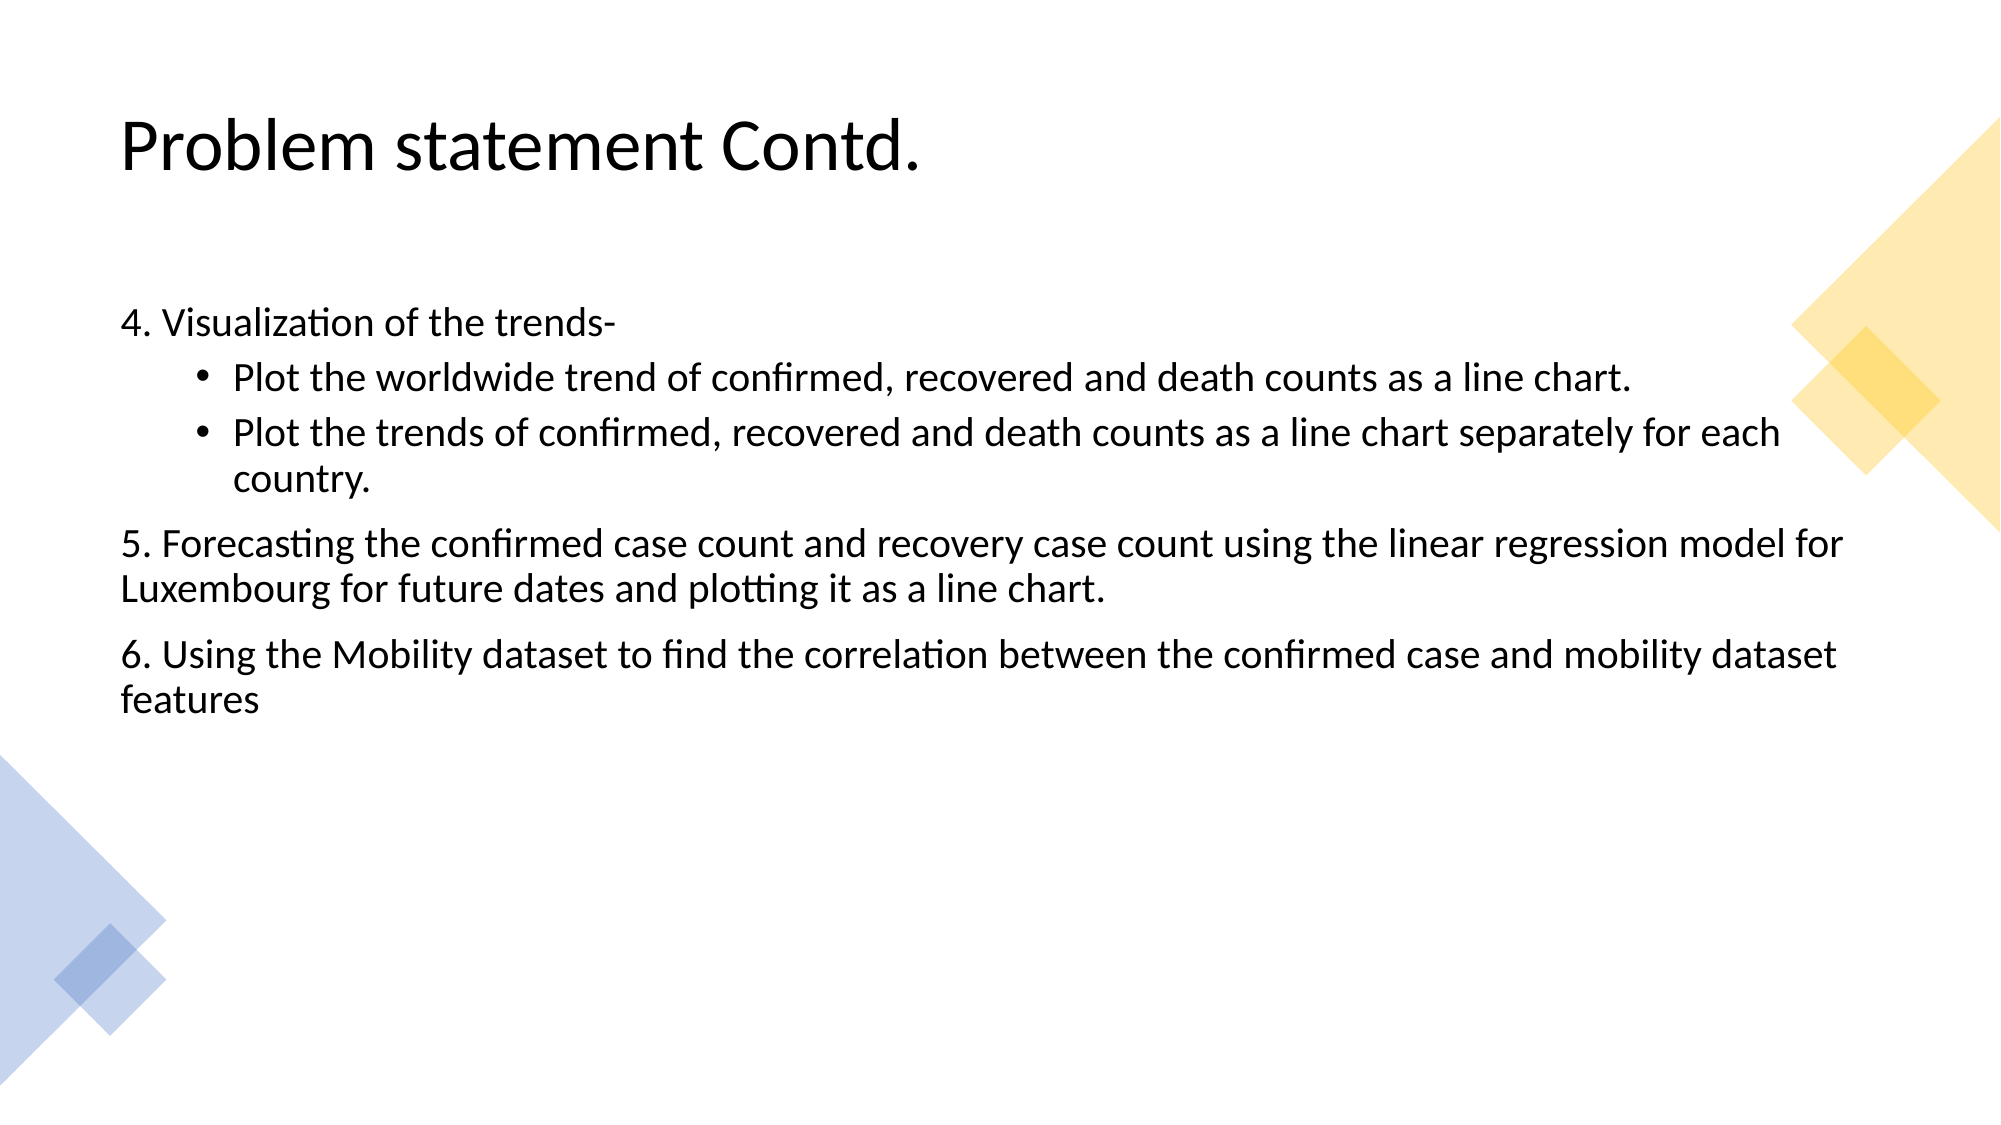

# Problem statement Contd.

4. Visualization of the trends-
Plot the worldwide trend of confirmed, recovered and death counts as a line chart.
Plot the trends of confirmed, recovered and death counts as a line chart separately for each country.
5. Forecasting the confirmed case count and recovery case count using the linear regression model for Luxembourg for future dates and plotting it as a line chart.
6. Using the Mobility dataset to find the correlation between the confirmed case and mobility dataset features